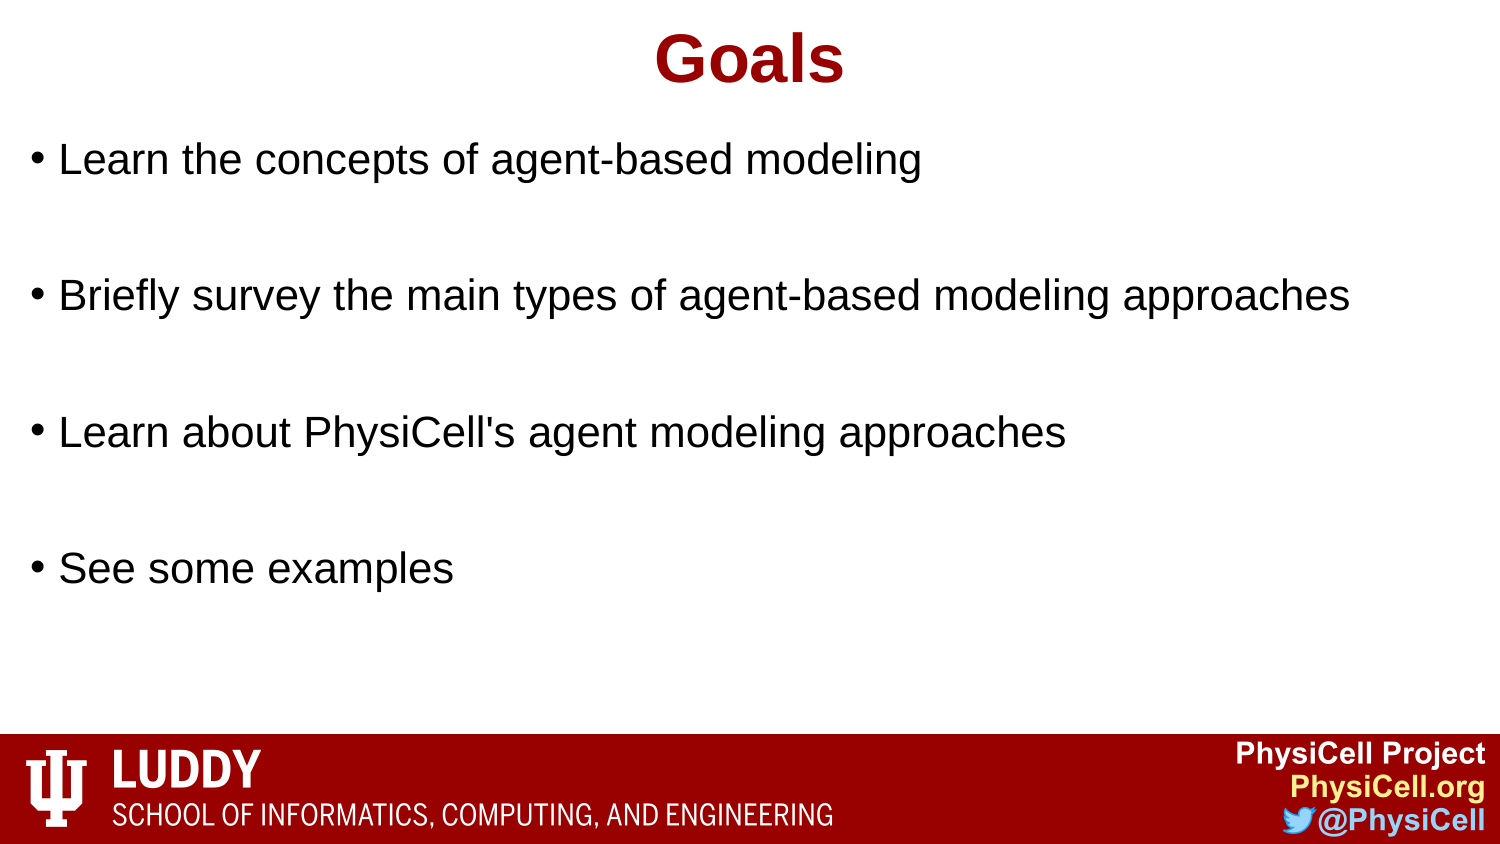

# Goals
Learn the concepts of agent-based modeling

Briefly survey the main types of agent-based modeling approaches

Learn about PhysiCell's agent modeling approaches

See some examples